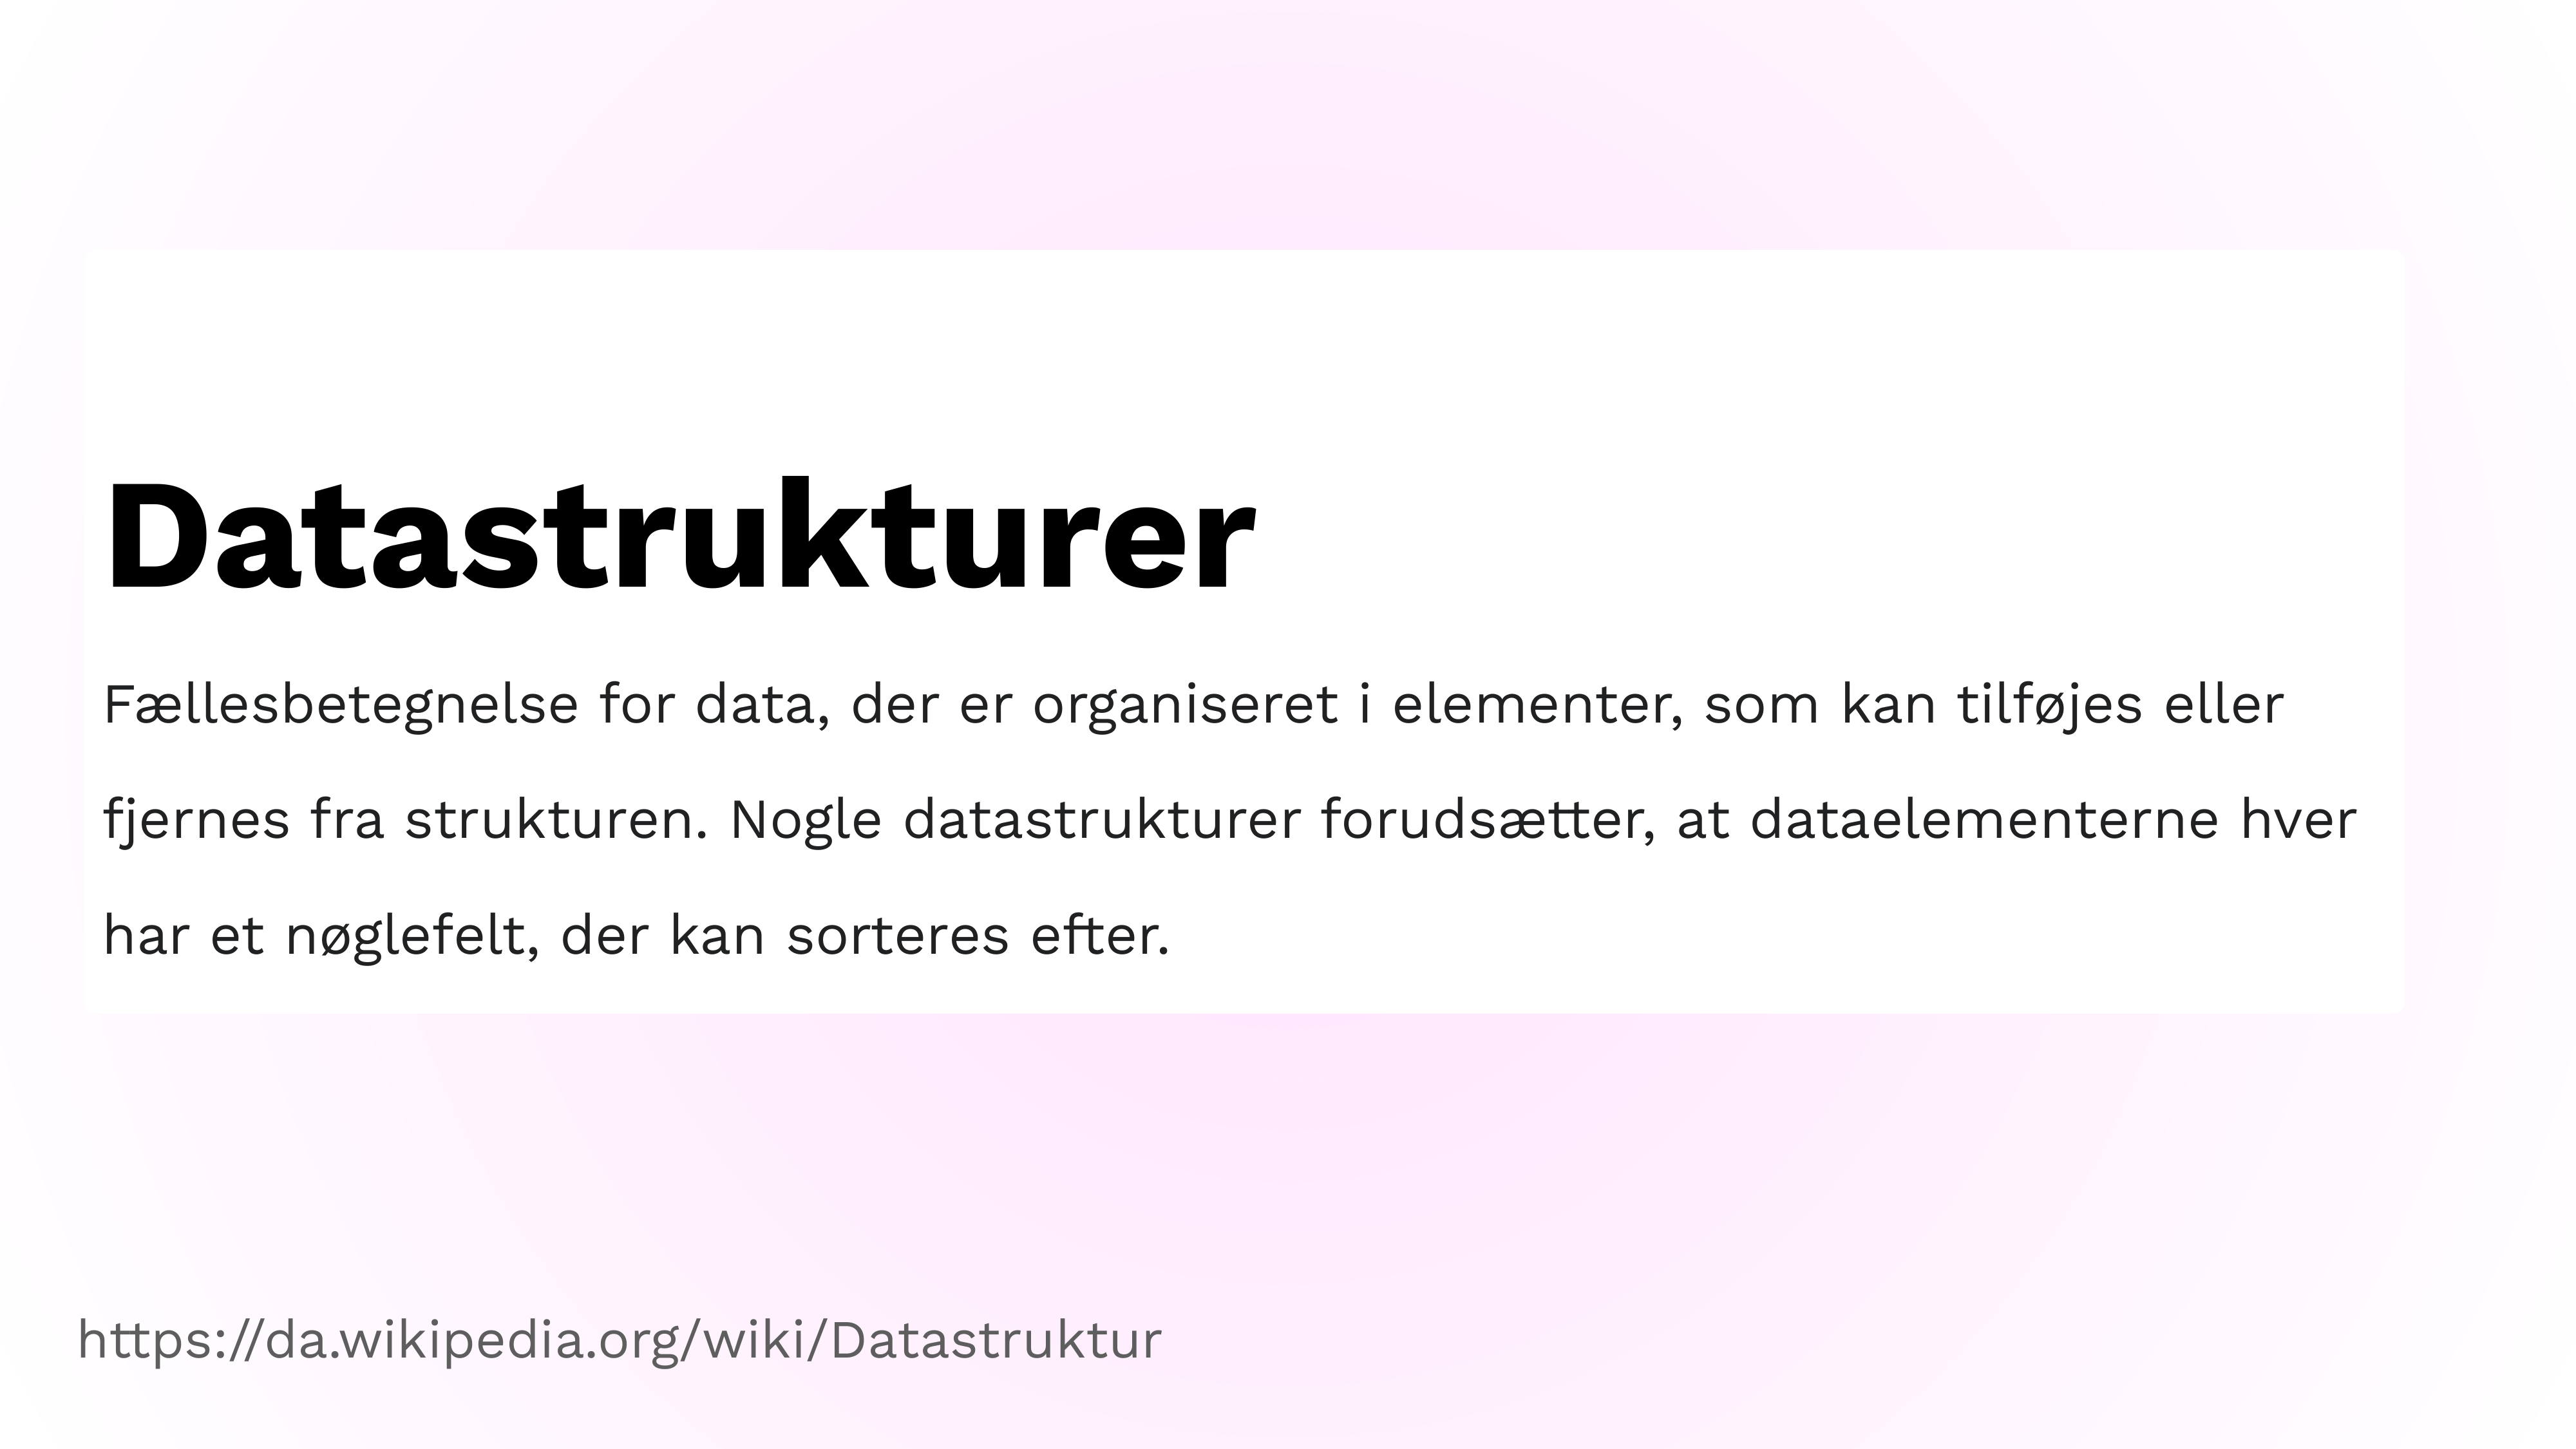

# Datastrukturer
Fællesbetegnelse for data, der er organiseret i elementer, som kan tilføjes eller fjernes fra strukturen. Nogle datastrukturer forudsætter, at dataelementerne hver har et nøglefelt, der kan sorteres efter.
https://da.wikipedia.org/wiki/Datastruktur